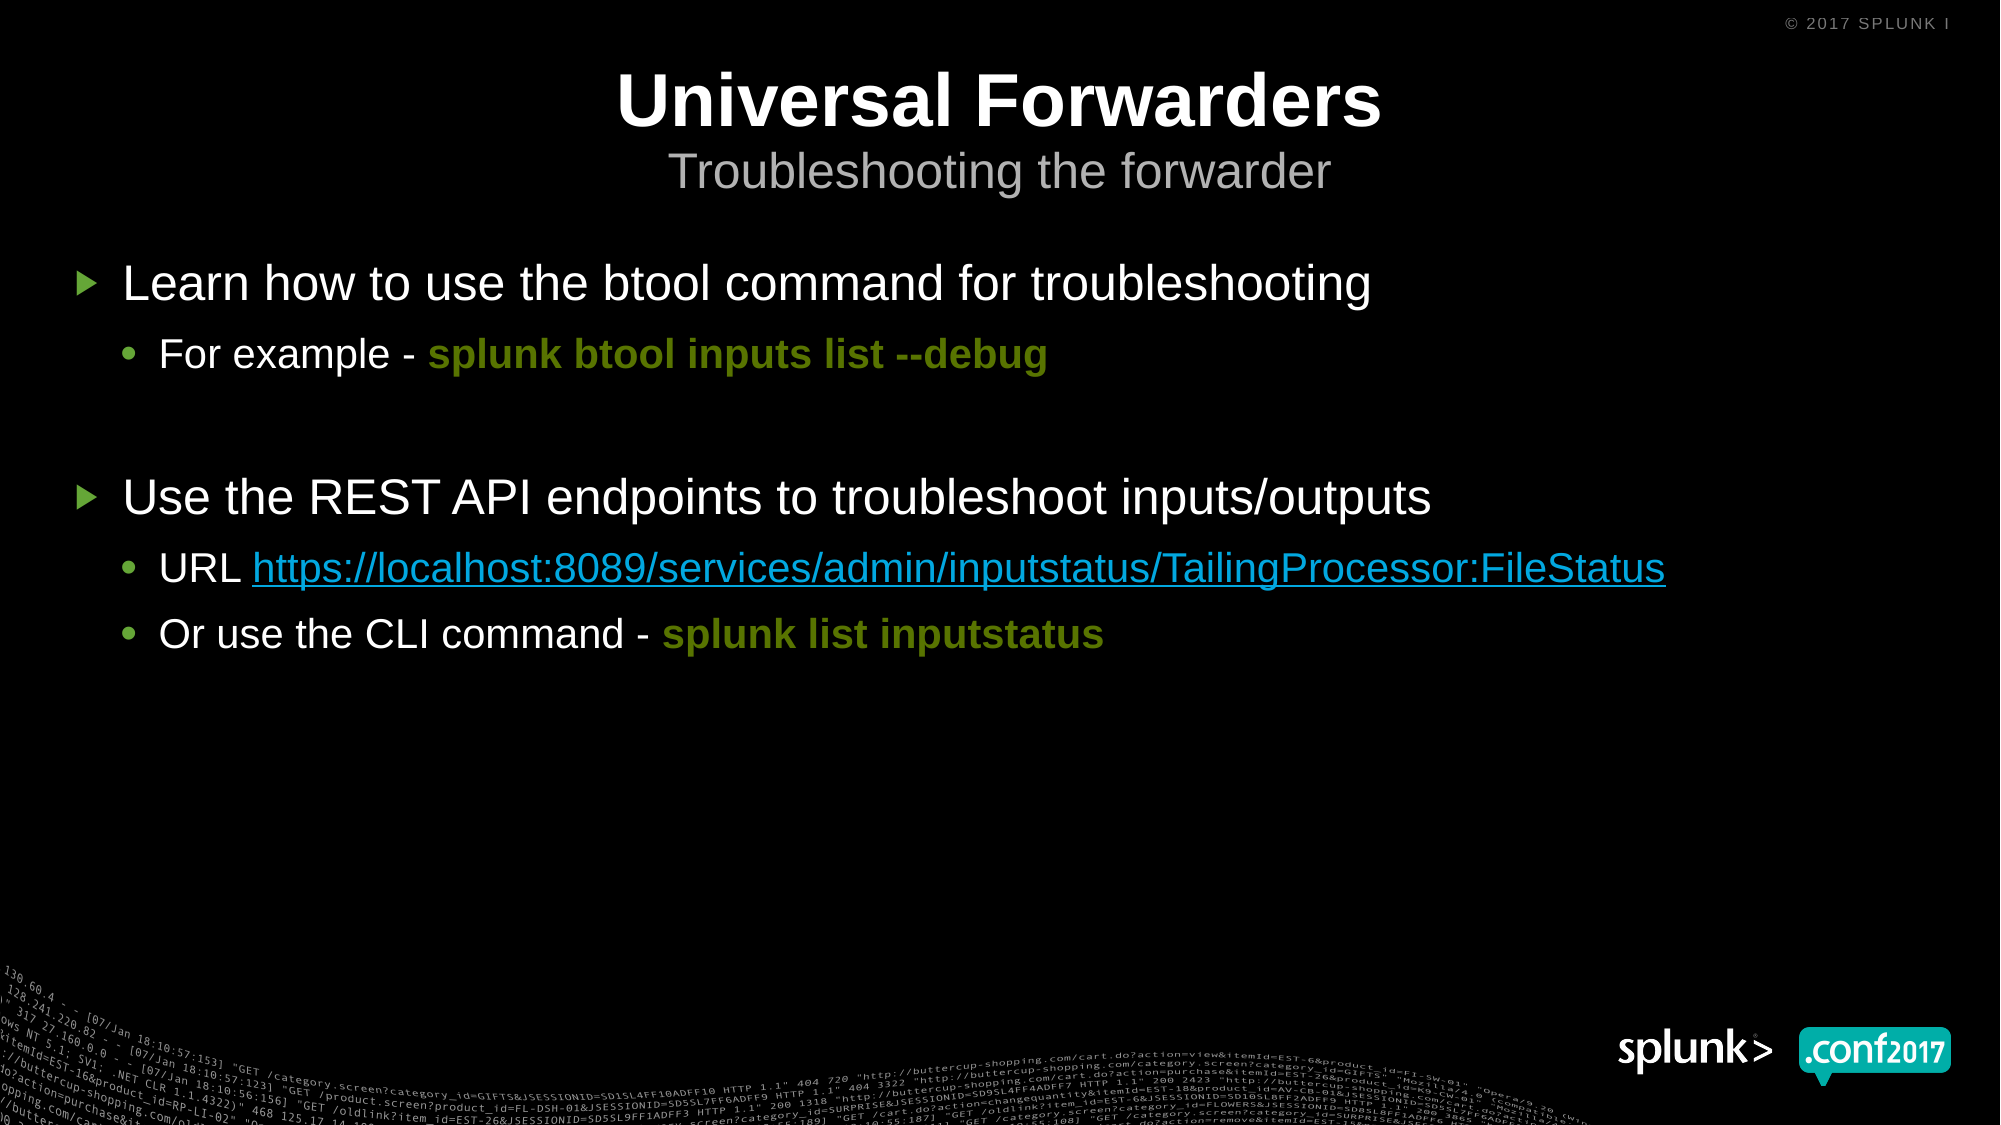

# Universal Forwarders
Troubleshooting the forwarder
Learn how to use the btool command for troubleshooting
For example - splunk btool inputs list --debug

Use the REST API endpoints to troubleshoot inputs/outputs
URL https://localhost:8089/services/admin/inputstatus/TailingProcessor:FileStatus
Or use the CLI command - splunk list inputstatus